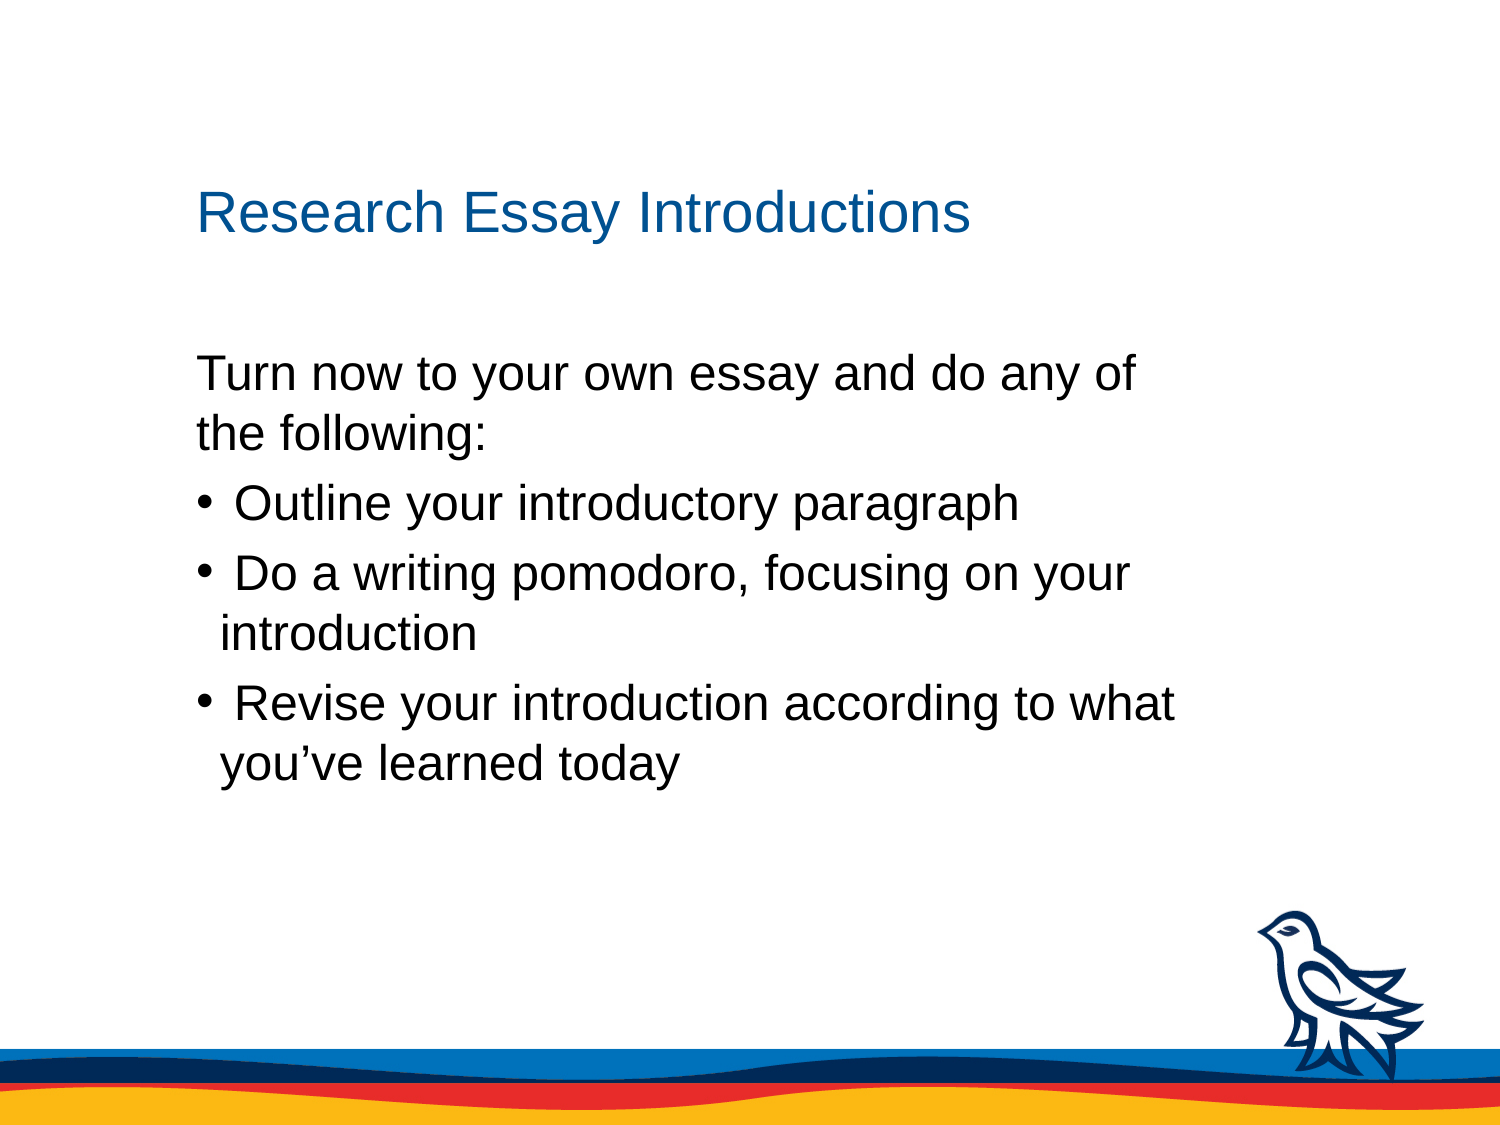

# Research Essay Introductions
Turn now to your own essay and do any of the following:
 Outline your introductory paragraph
 Do a writing pomodoro, focusing on your introduction
 Revise your introduction according to what you’ve learned today